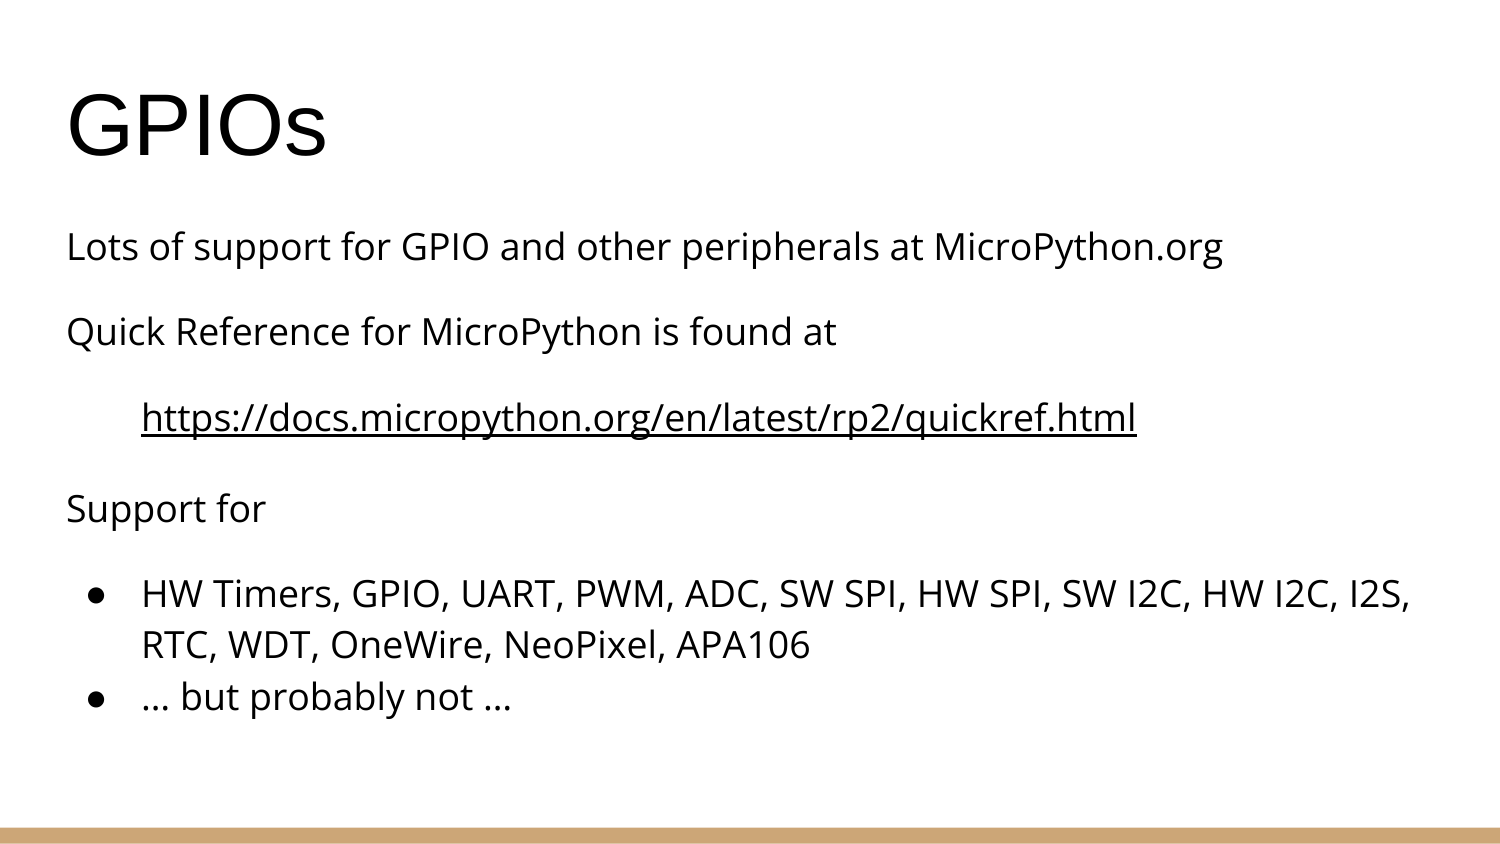

# GPIOs
Lots of support for GPIO and other peripherals at MicroPython.org
Quick Reference for MicroPython is found at
https://docs.micropython.org/en/latest/rp2/quickref.html
Support for
HW Timers, GPIO, UART, PWM, ADC, SW SPI, HW SPI, SW I2C, HW I2C, I2S, RTC, WDT, OneWire, NeoPixel, APA106
… but probably not …